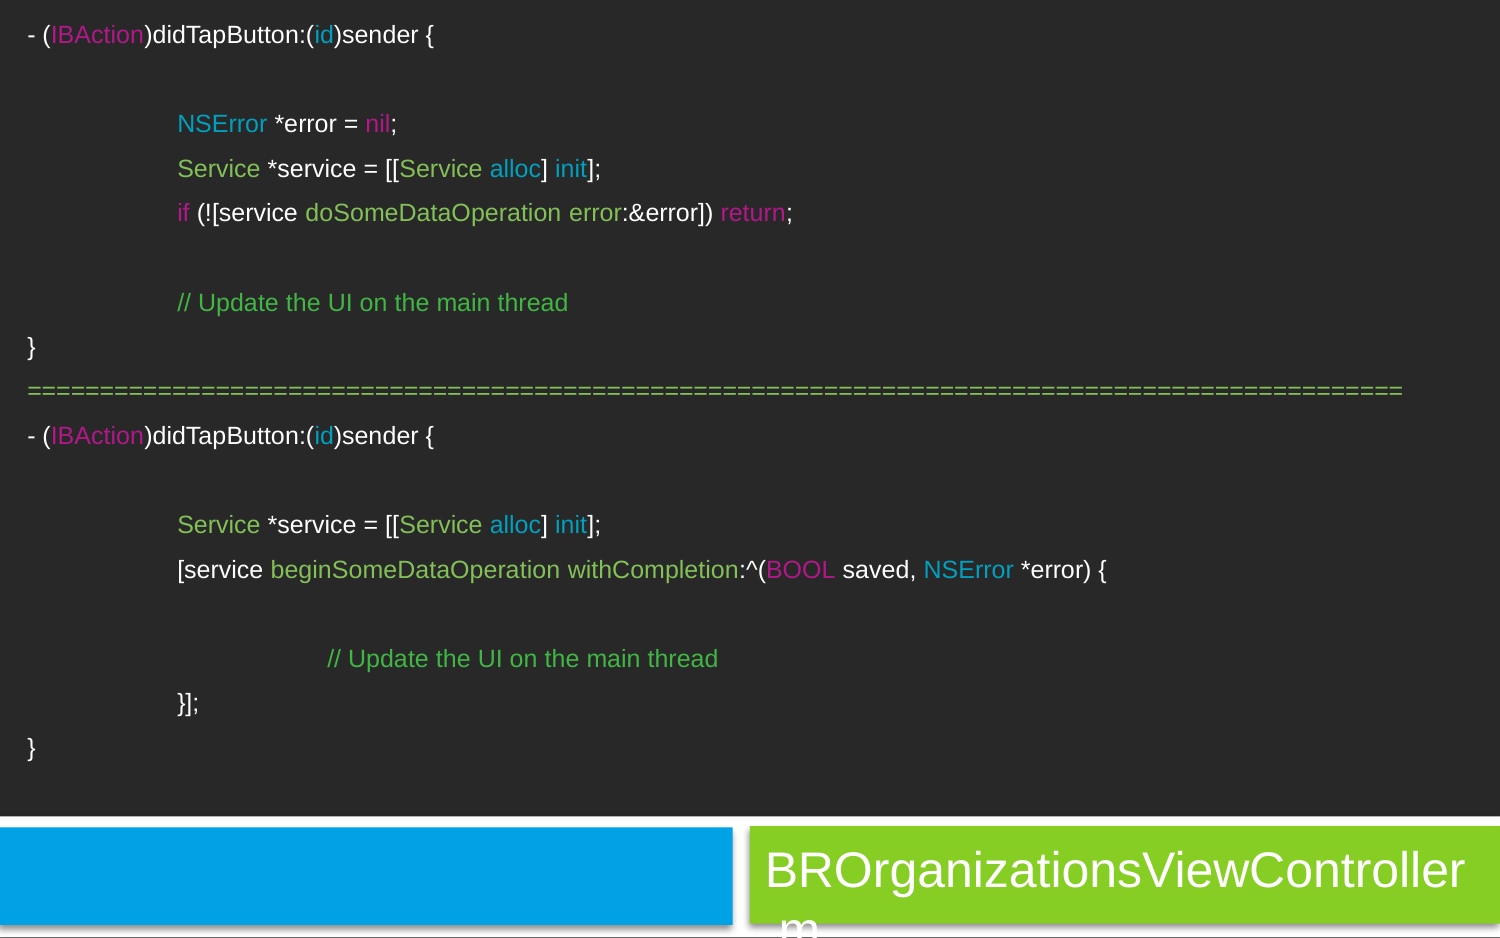

- (IBAction)didTapButton:(id)sender {

	NSError *error = nil;
	Service *service = [[Service alloc] init];
	if (![service doSomeDataOperation error:&error]) return;

	// Update the UI on the main thread
}
===============================================================================================
- (IBAction)didTapButton:(id)sender {

	Service *service = [[Service alloc] init];
	[service beginSomeDataOperation withCompletion:^(BOOL saved, NSError *error) {

		// Update the UI on the main thread
	}];
}

# BROrganizationsViewController.m